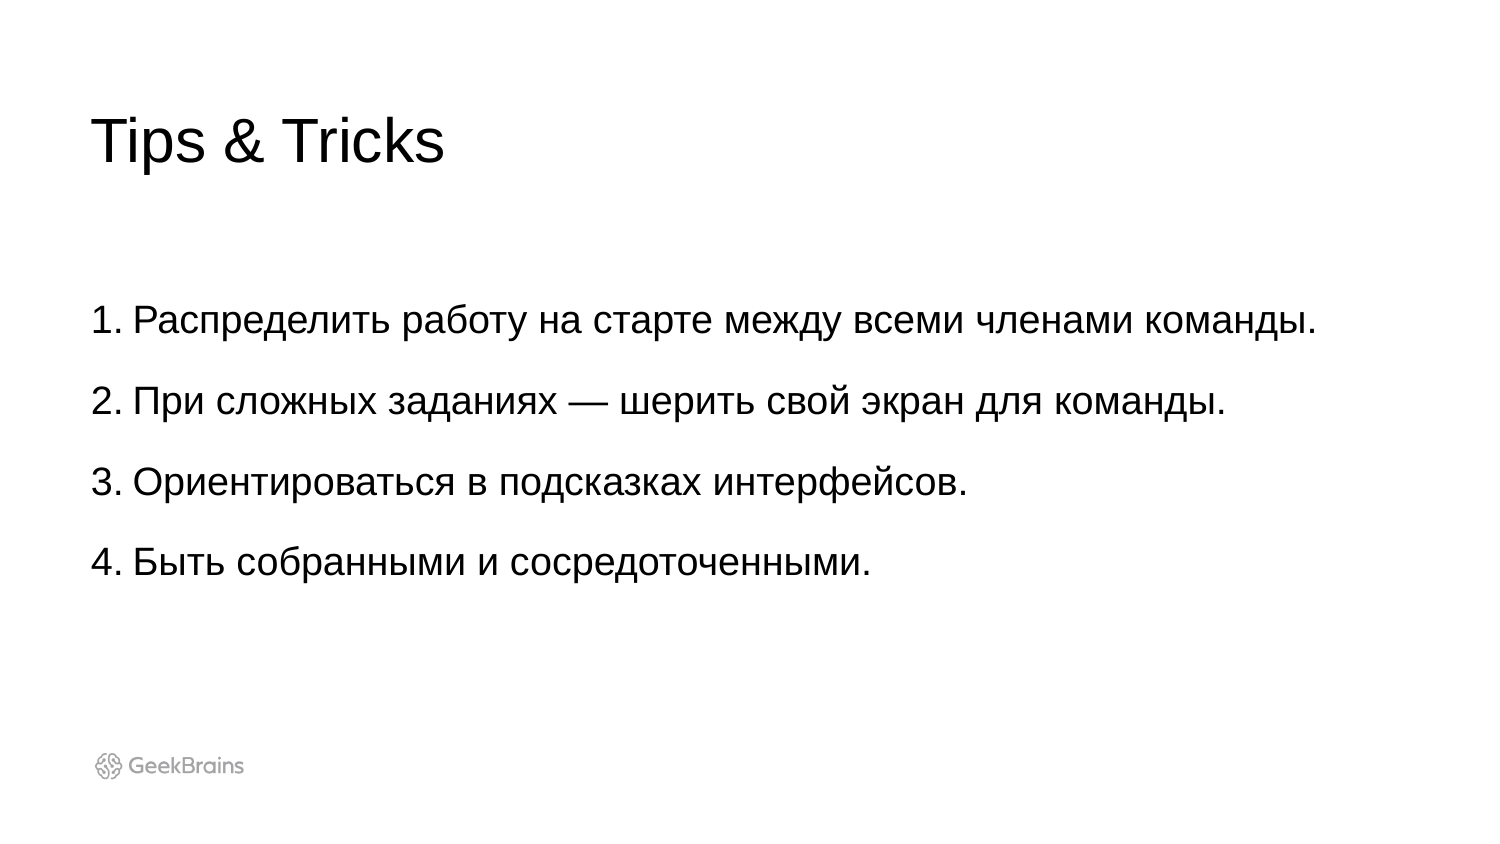

Tips & Tricks

Распределить работу на старте между всеми членами команды.
При сложных заданиях — шерить свой экран для команды.
Ориентироваться в подсказках интерфейсов.
Быть собранными и сосредоточенными.